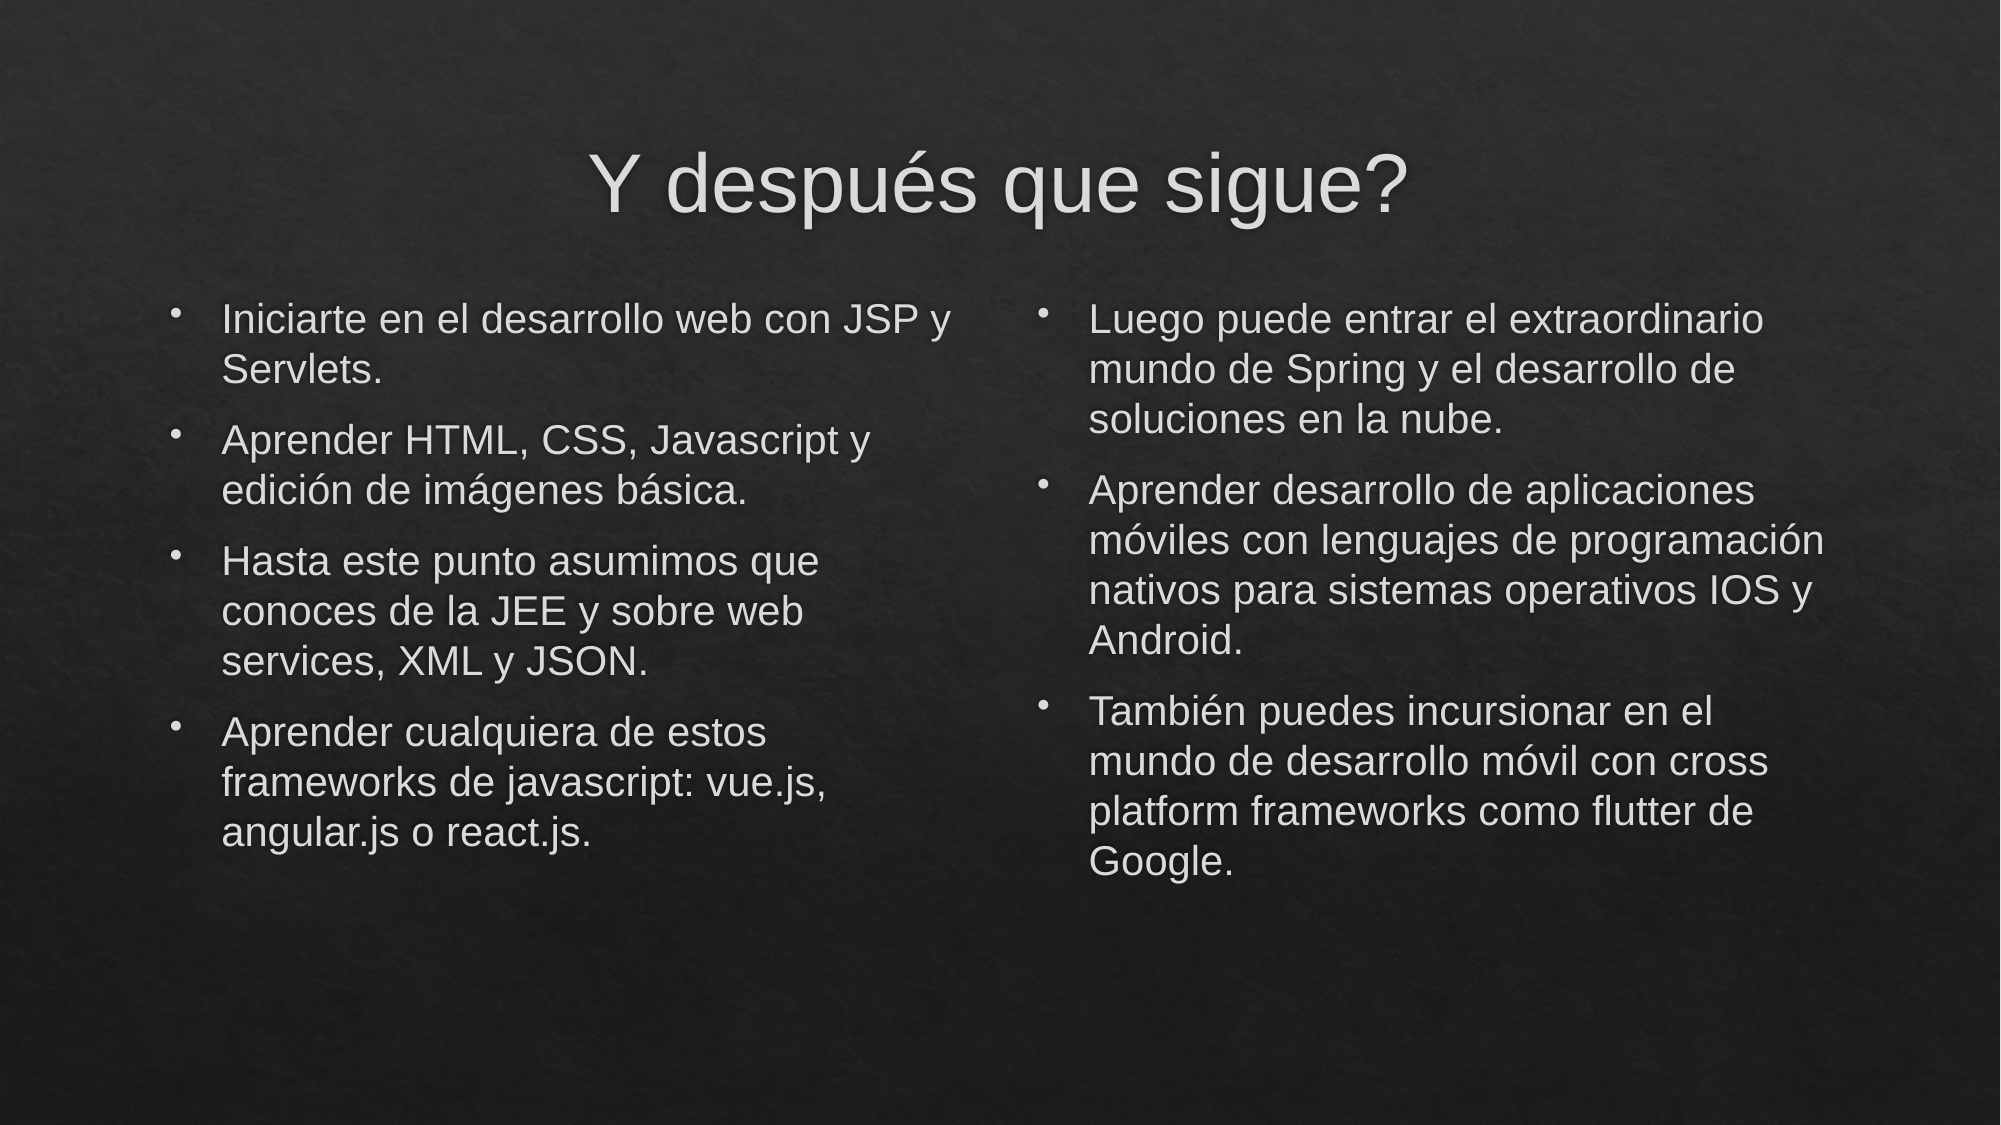

# Y después que sigue?
Iniciarte en el desarrollo web con JSP y Servlets.
Aprender HTML, CSS, Javascript y edición de imágenes básica.
Hasta este punto asumimos que conoces de la JEE y sobre web services, XML y JSON.
Aprender cualquiera de estos frameworks de javascript: vue.js, angular.js o react.js.
Luego puede entrar el extraordinario mundo de Spring y el desarrollo de soluciones en la nube.
Aprender desarrollo de aplicaciones móviles con lenguajes de programación nativos para sistemas operativos IOS y Android.
También puedes incursionar en el mundo de desarrollo móvil con cross platform frameworks como flutter de Google.